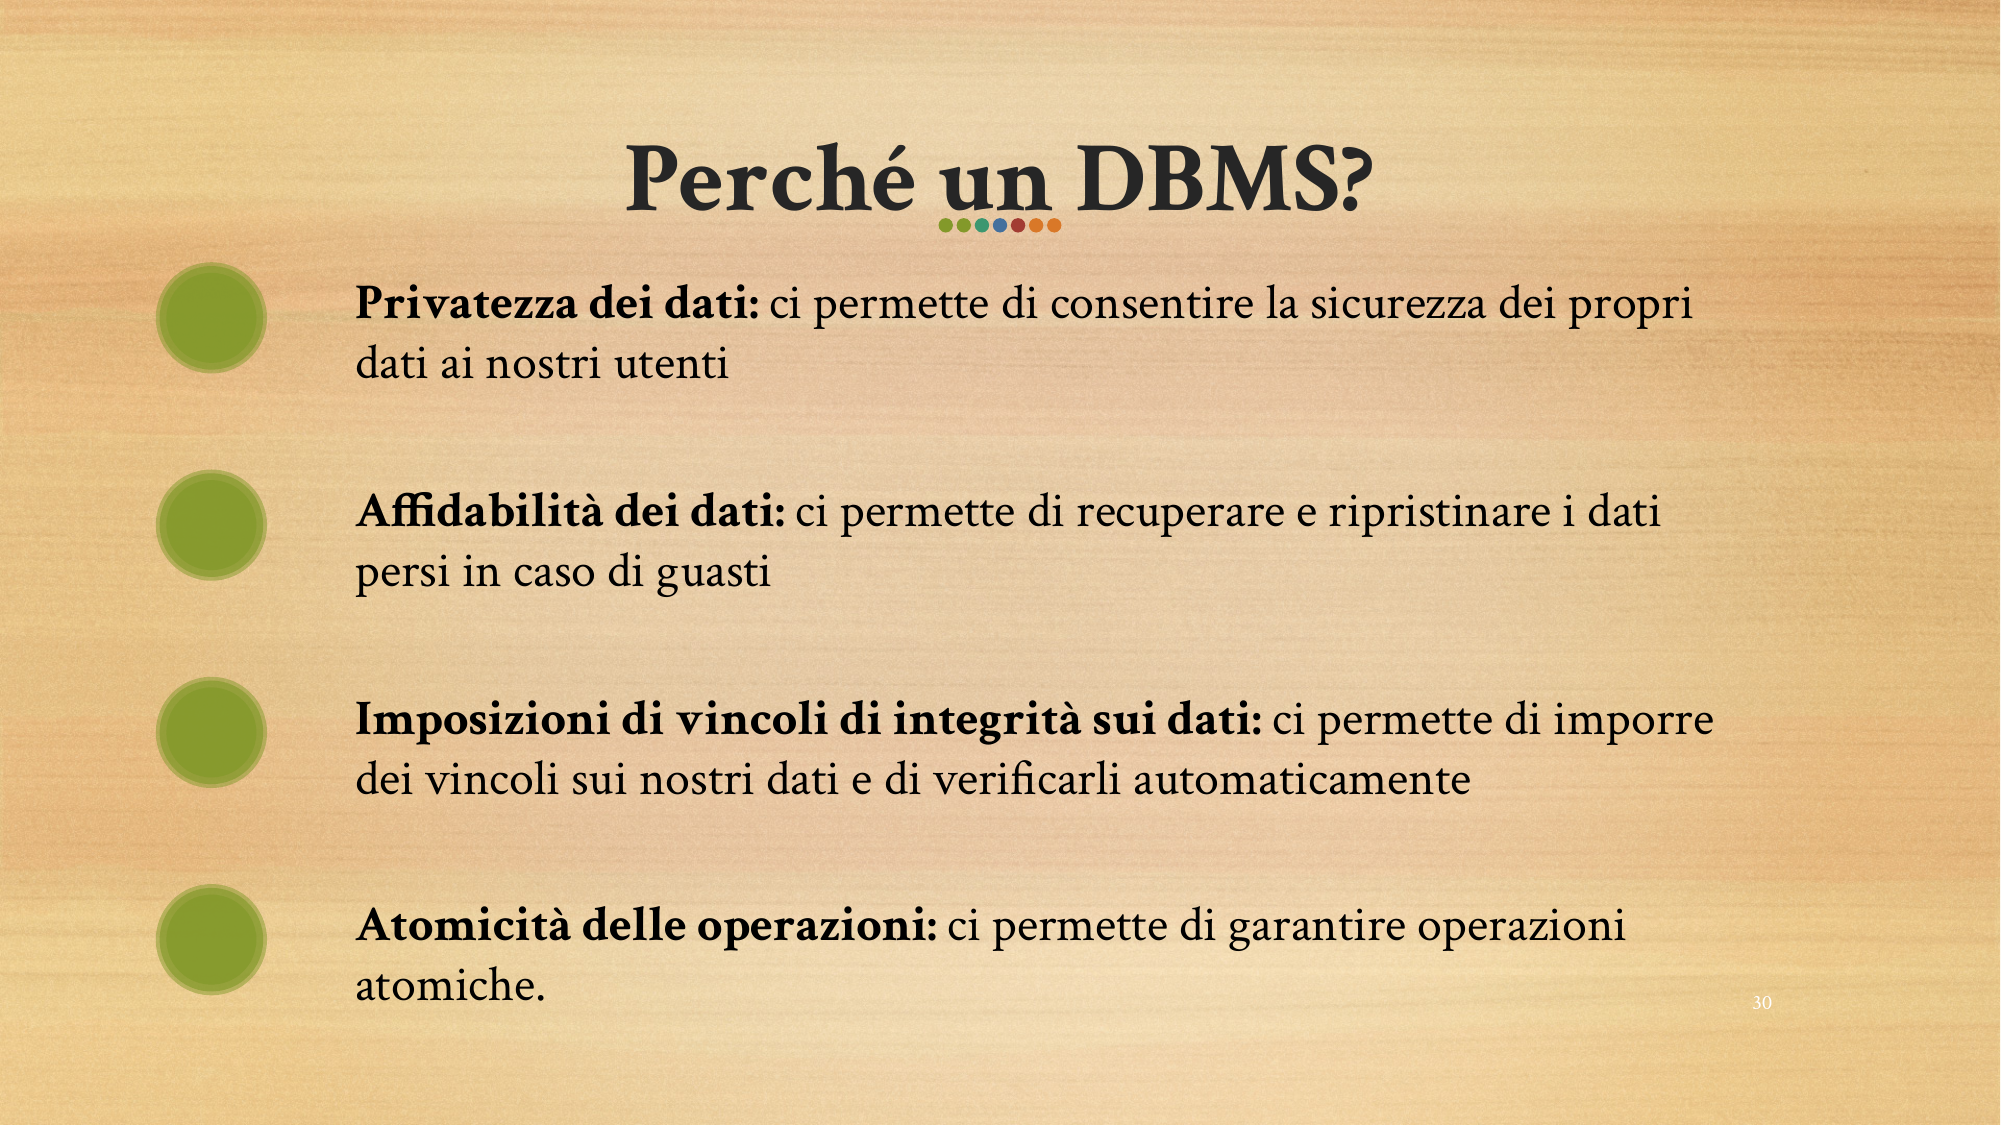

# Perché un DBMS?
Privatezza dei dati: ci permette di consentire la sicurezza dei propri dati ai nostri utenti

Affidabilità dei dati: ci permette di recuperare e ripristinare i dati persi in caso di guasti

Imposizioni di vincoli di integrità sui dati: ci permette di imporre dei vincoli sui nostri dati e di verificarli automaticamente
Atomicità delle operazioni: ci permette di garantire operazioni atomiche.

30